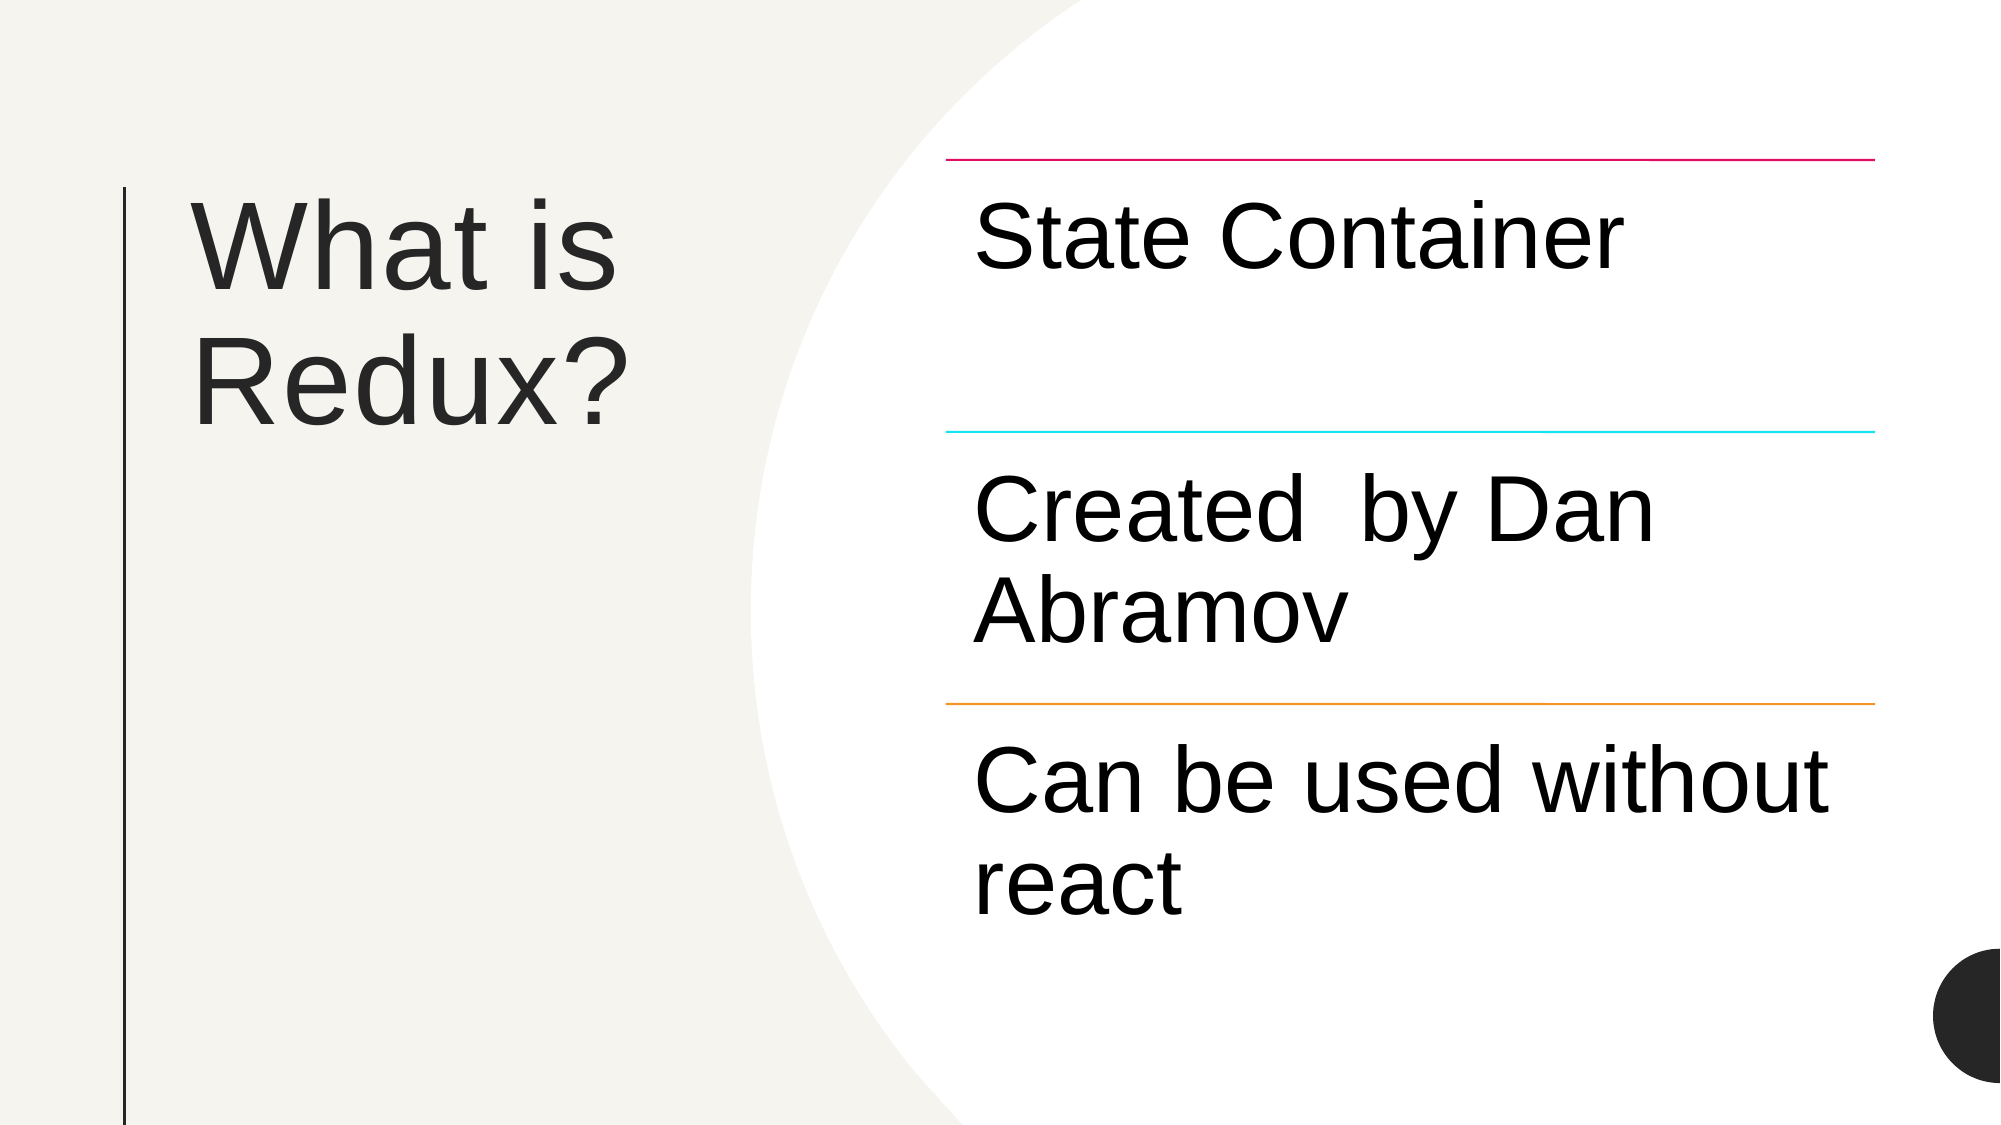

State Container
Created  by Dan Abramov
Can be used without react
# What is Redux?